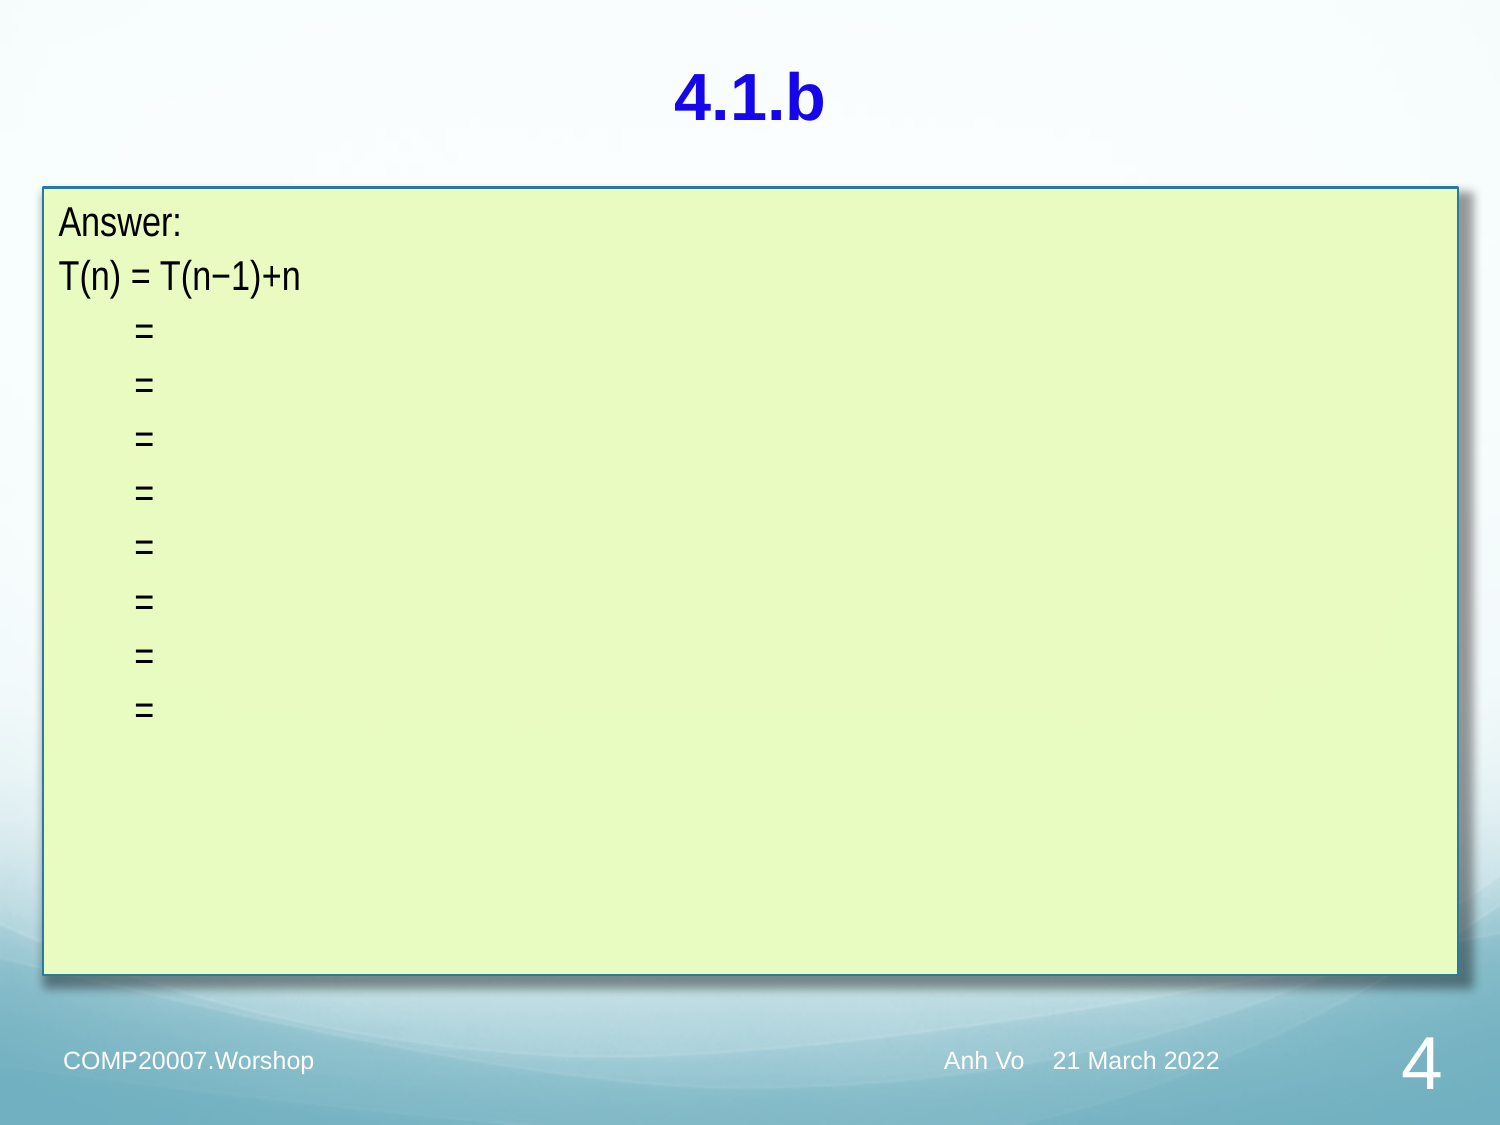

# 4.1.b
Answer:
T(n) = T(n−1)+n
        =
        =
        =
        =
        =
        =
        =
        =
COMP20007.Worshop
Anh Vo    21 March 2022
4